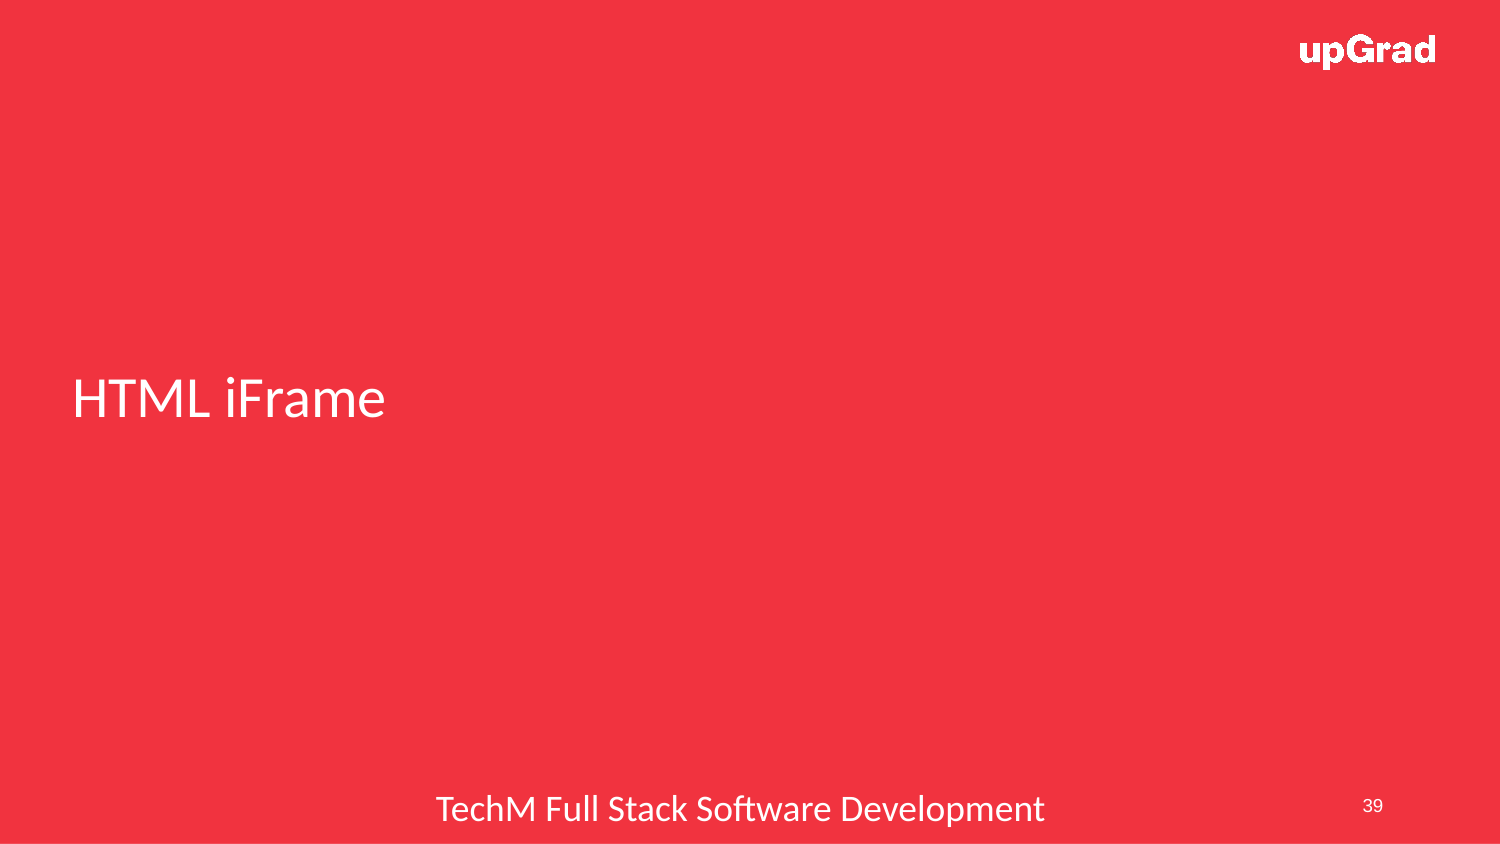

HTML iFrame
39
TechM Full Stack Software Development